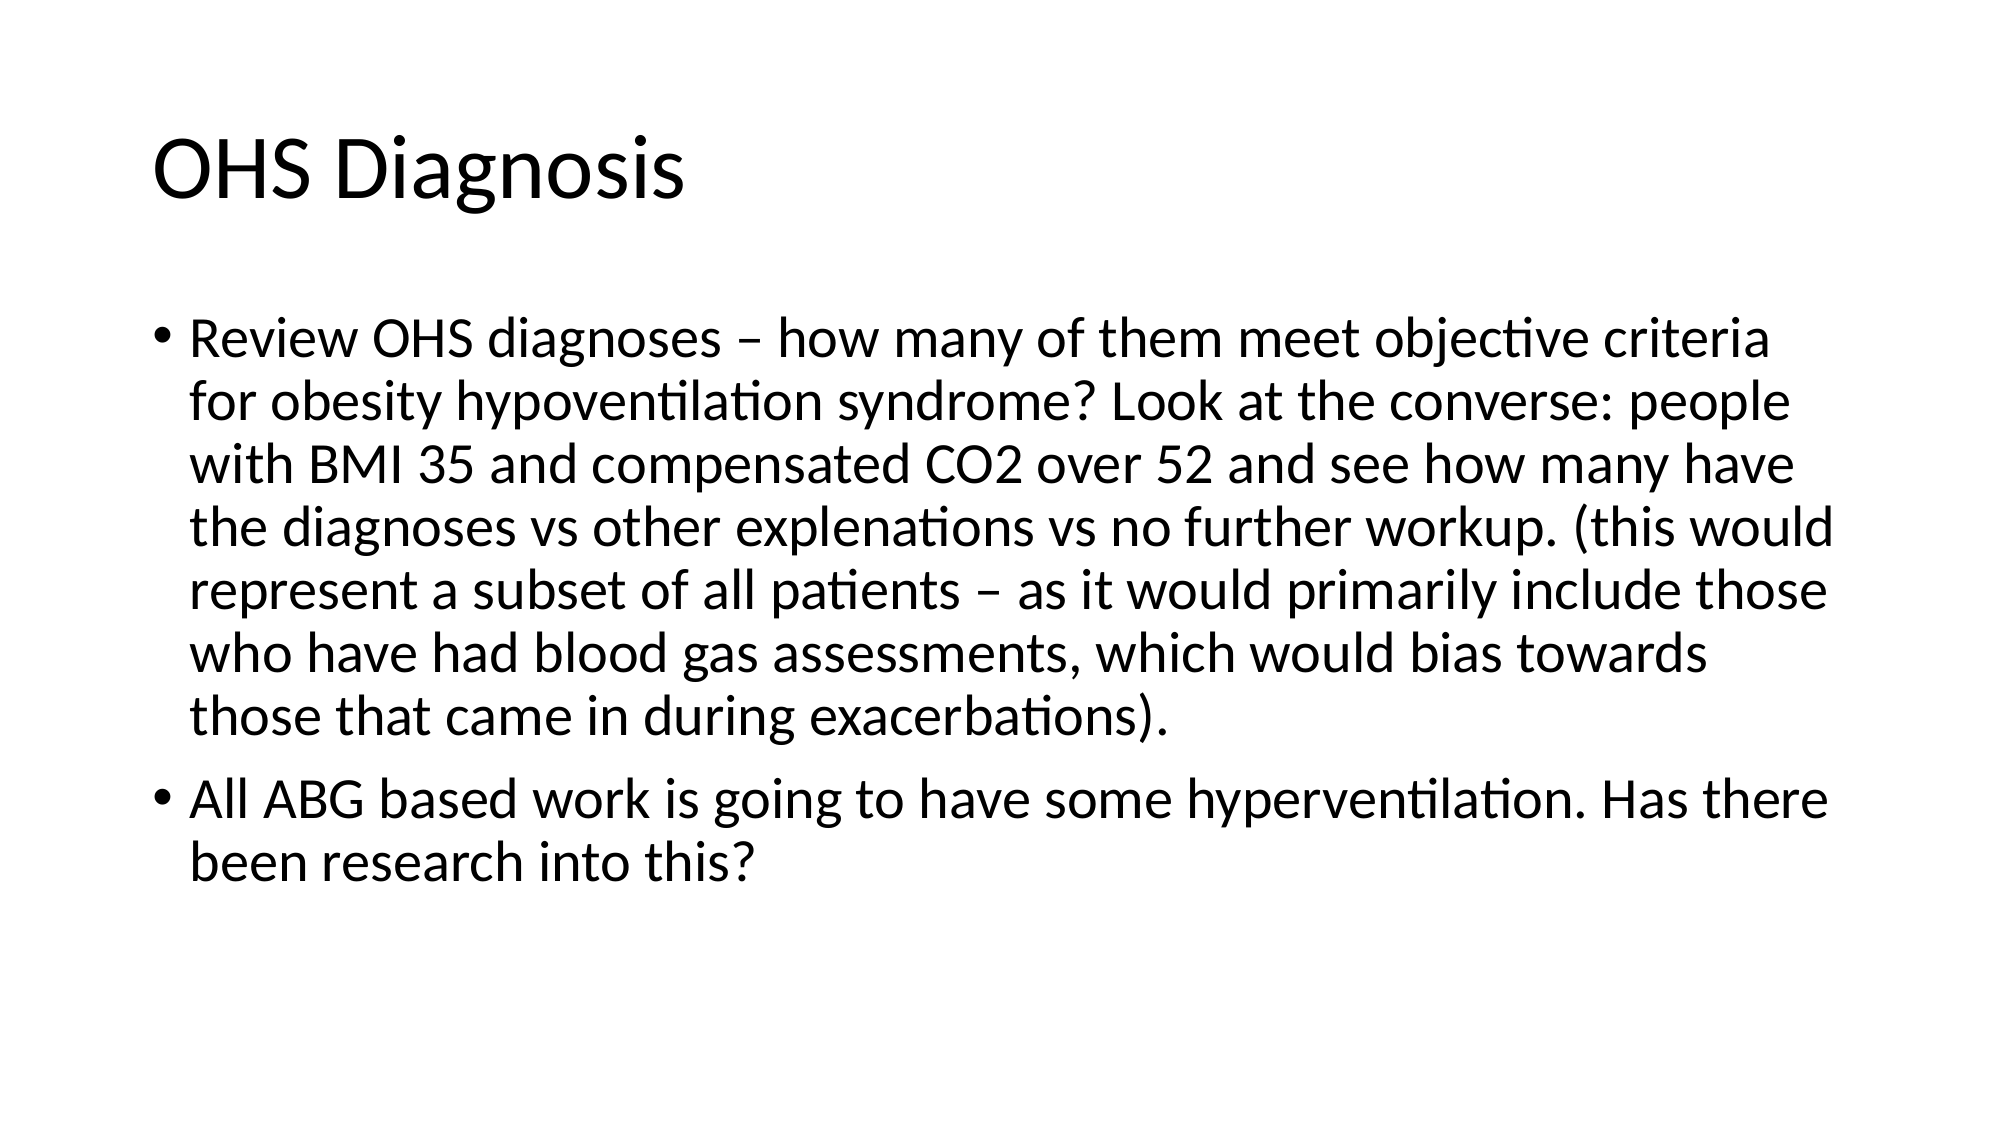

# OHS Diagnosis
Review OHS diagnoses – how many of them meet objective criteria for obesity hypoventilation syndrome? Look at the converse: people with BMI 35 and compensated CO2 over 52 and see how many have the diagnoses vs other explenations vs no further workup. (this would represent a subset of all patients – as it would primarily include those who have had blood gas assessments, which would bias towards those that came in during exacerbations).
All ABG based work is going to have some hyperventilation. Has there been research into this?